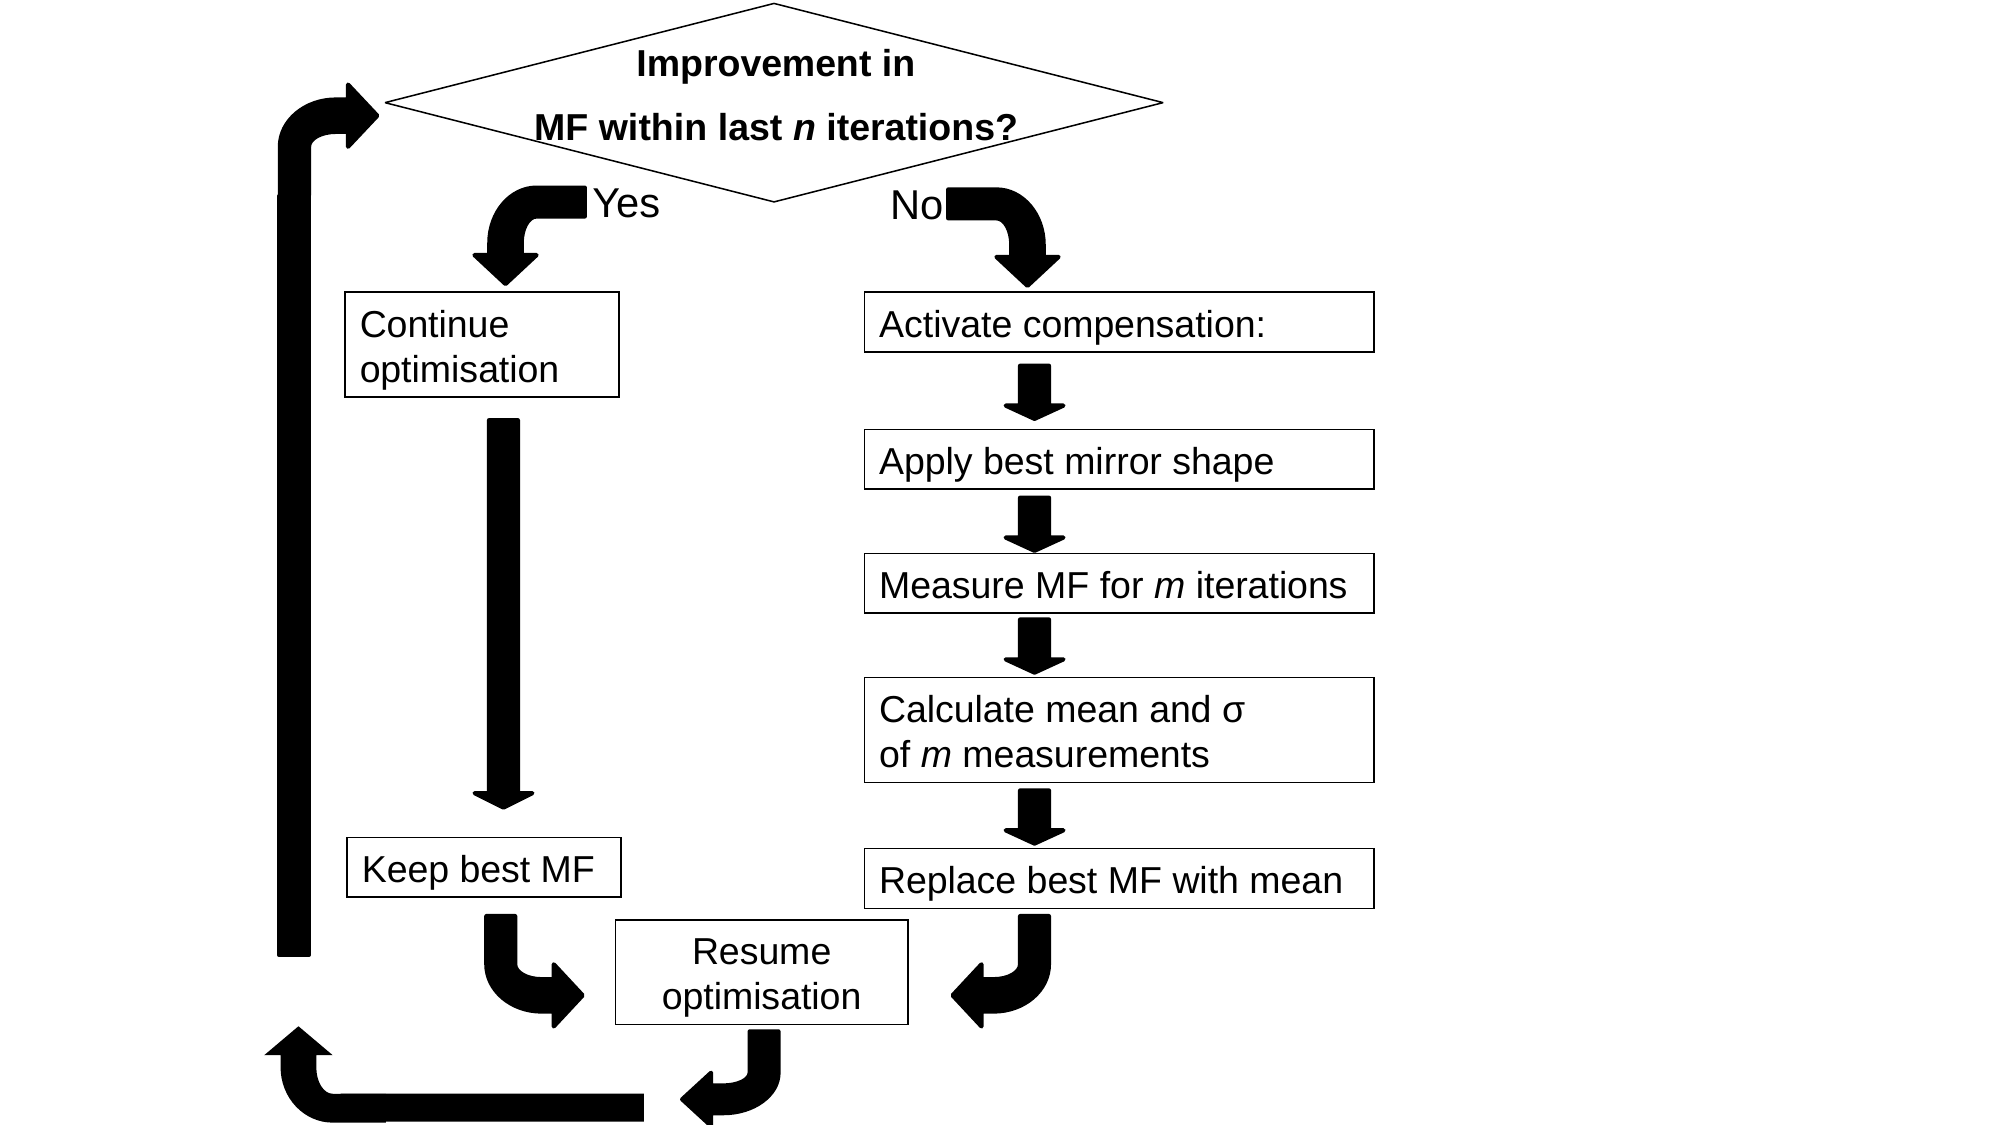

Improvement in
MF within last n iterations?

Yes
No

Continue optimisation
Activate compensation:

Apply best mirror shape

Measure MF for m iterations

Calculate mean and σ
of m measurements

Keep best MF
Replace best MF with mean

Resume optimisation

#